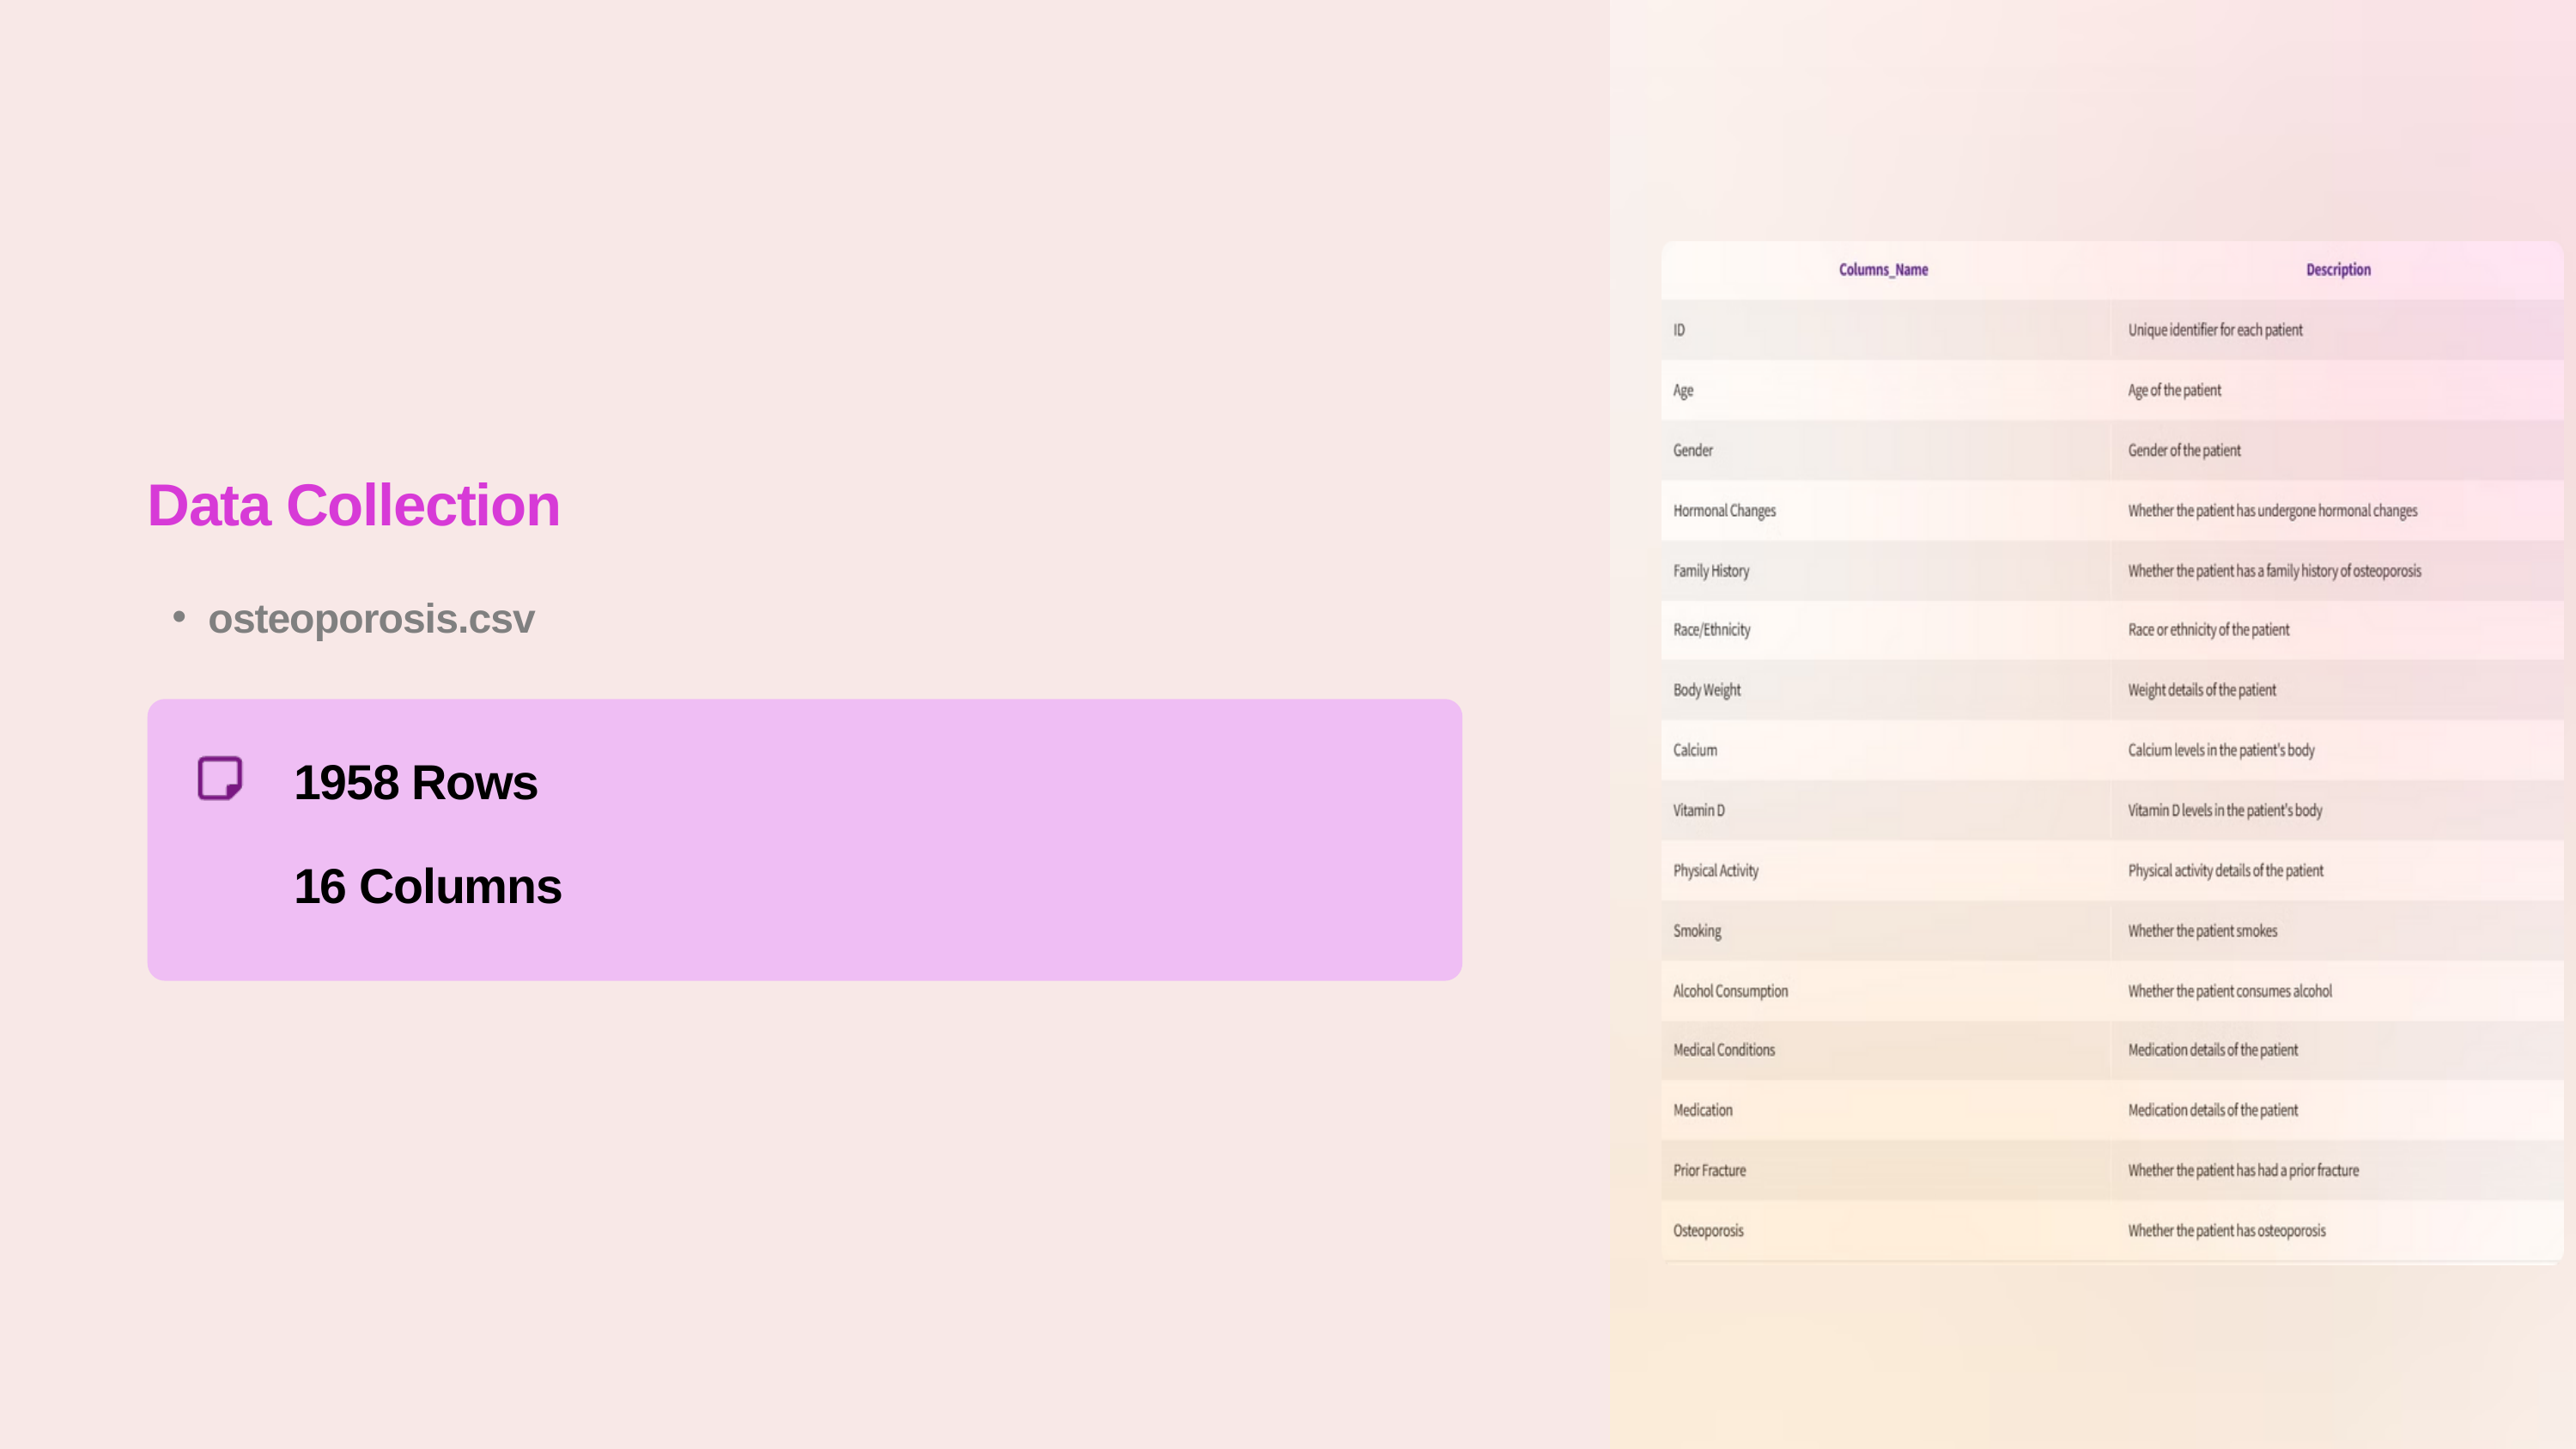

Data Collection

 osteoporosis.csv

1958 Rows

16 Columns